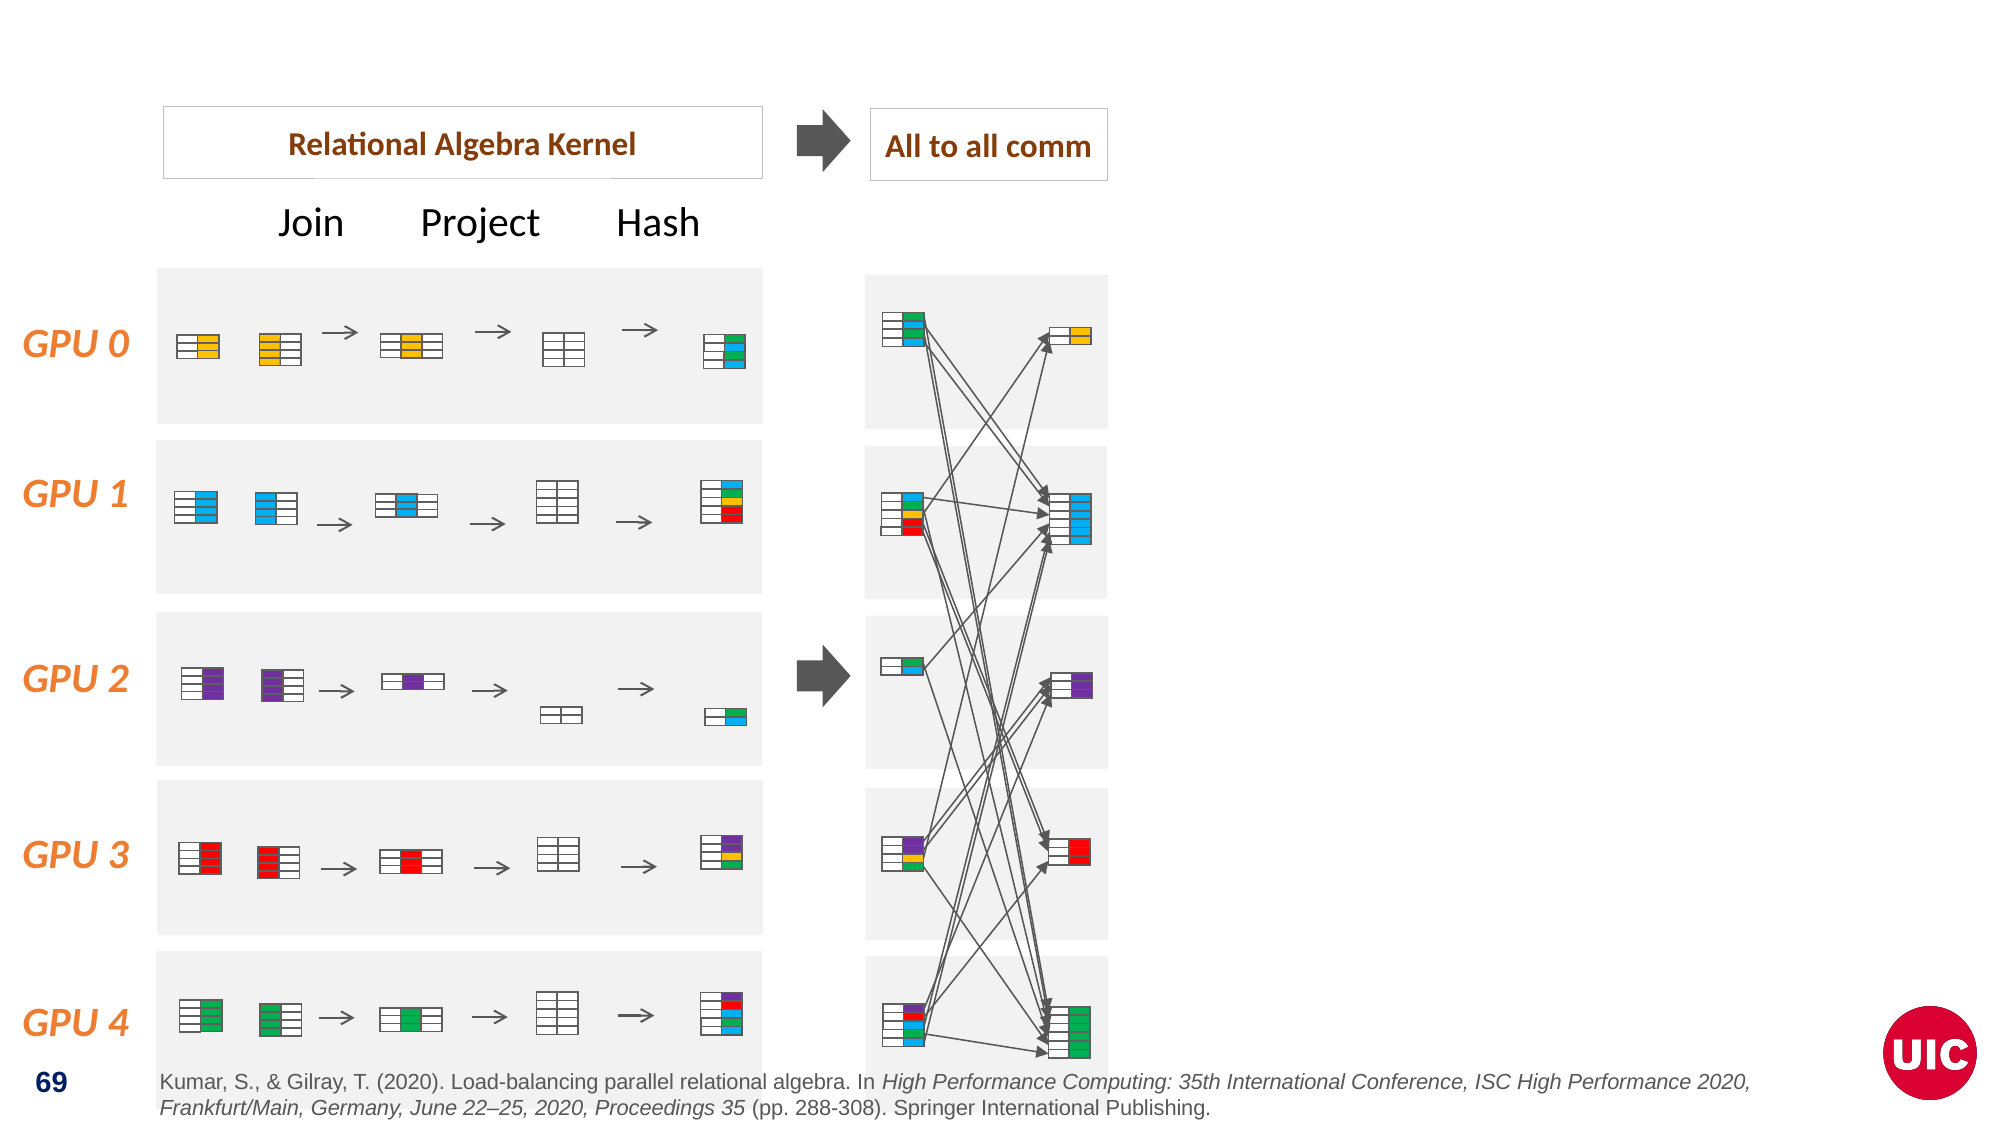

Relational Algebra Kernel
All to all comm

   Join        Project        Hash

GPU 0

GPU 1

GPU 2

GPU 3

GPU 4

Kumar, S., & Gilray, T. (2020). Load-balancing parallel relational algebra. In High Performance Computing: 35th International Conference, ISC High Performance 2020, Frankfurt/Main, Germany, June 22–25, 2020, Proceedings 35 (pp. 288-308). Springer International Publishing.